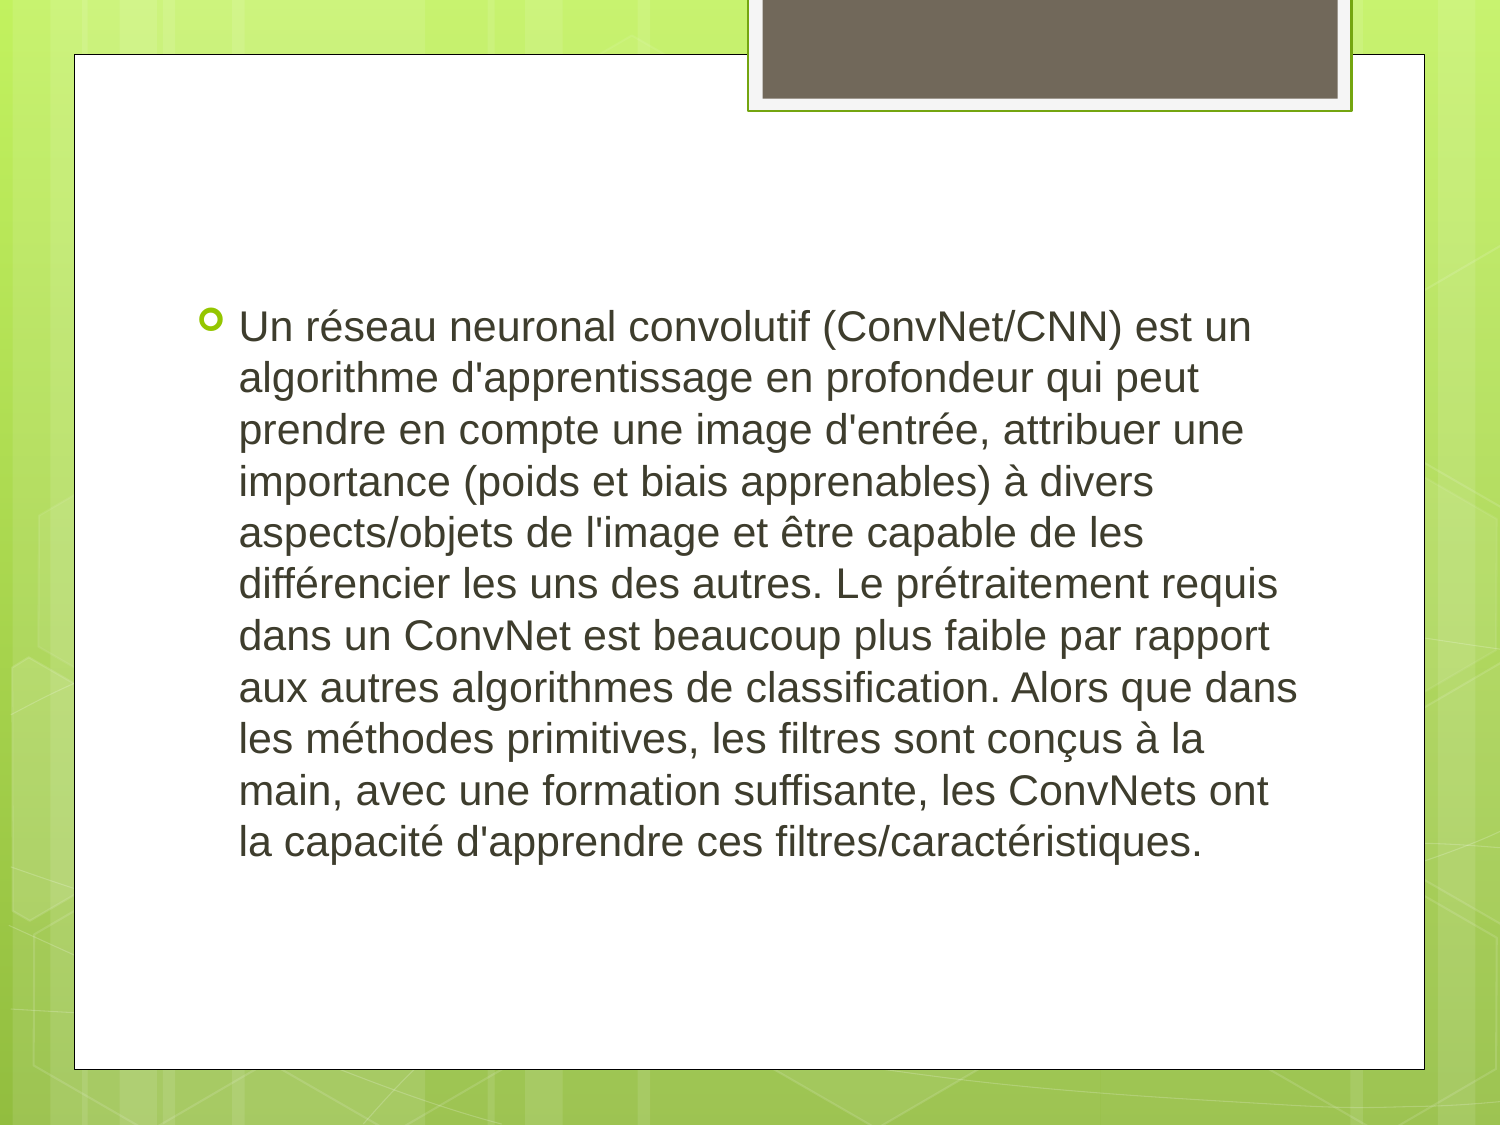

#
Un réseau neuronal convolutif (ConvNet/CNN) est un algorithme d'apprentissage en profondeur qui peut prendre en compte une image d'entrée, attribuer une importance (poids et biais apprenables) à divers aspects/objets de l'image et être capable de les différencier les uns des autres. Le prétraitement requis dans un ConvNet est beaucoup plus faible par rapport aux autres algorithmes de classification. Alors que dans les méthodes primitives, les filtres sont conçus à la main, avec une formation suffisante, les ConvNets ont la capacité d'apprendre ces filtres/caractéristiques.